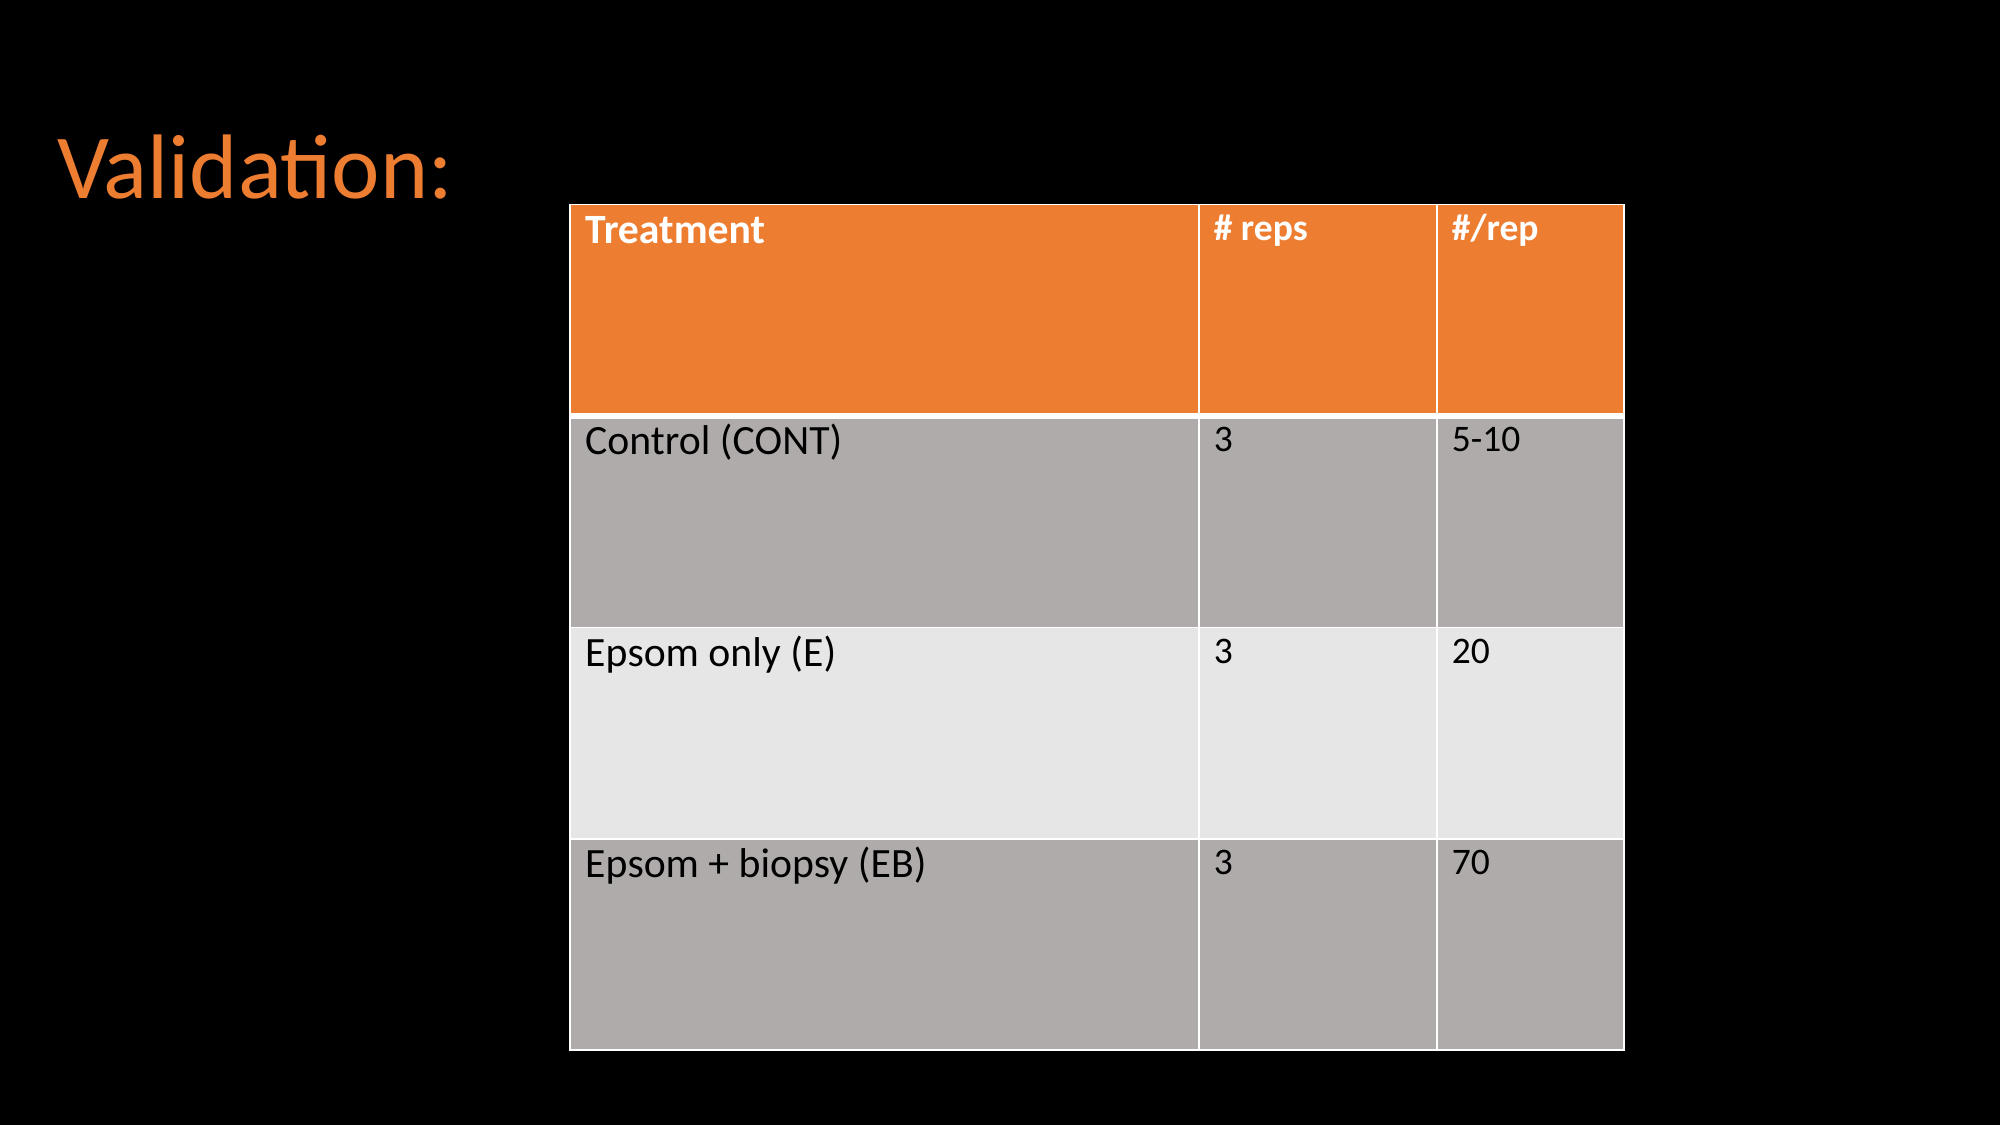

# Validation:
| Treatment | # reps | #/rep |
| --- | --- | --- |
| Control (CONT) | 3 | 5-10 |
| Epsom only (E) | 3 | 20 |
| Epsom + biopsy (EB) | 3 | 70 |